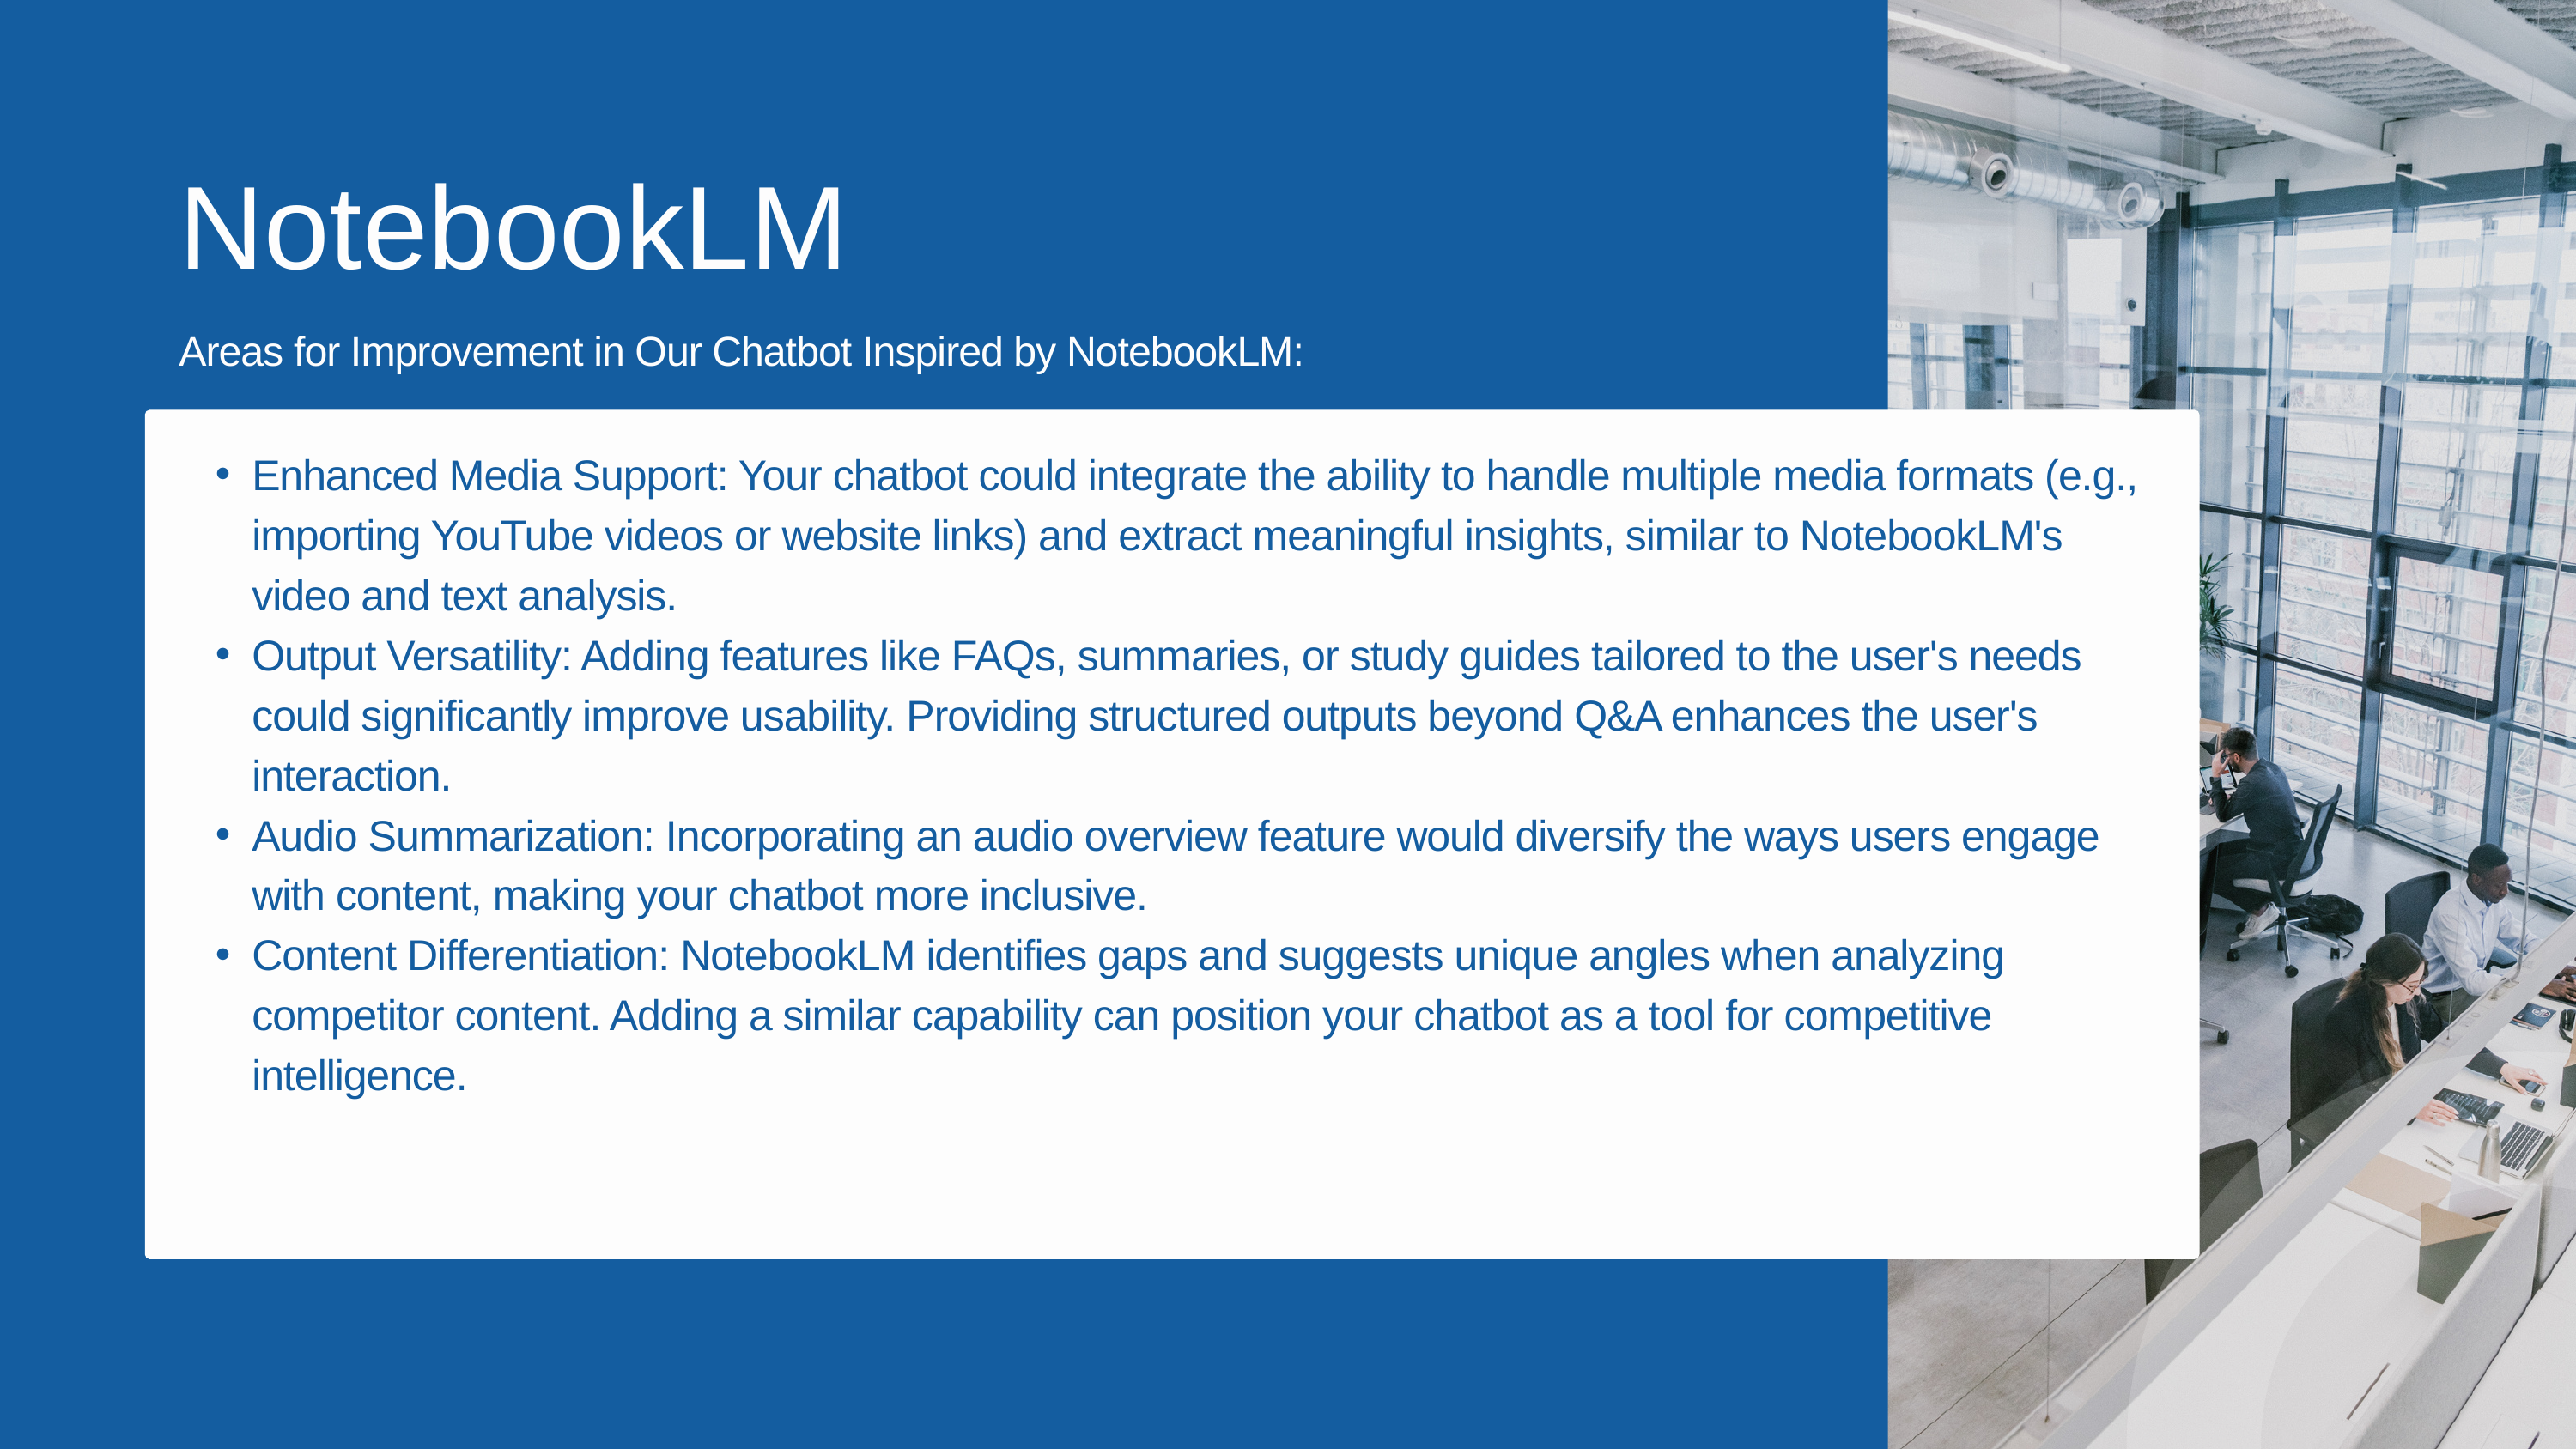

NotebookLM
Areas for Improvement in Our Chatbot Inspired by NotebookLM:

Enhanced Media Support: Your chatbot could integrate the ability to handle multiple media formats (e.g., importing YouTube videos or website links) and extract meaningful insights, similar to NotebookLM's video and text analysis.
Output Versatility: Adding features like FAQs, summaries, or study guides tailored to the user's needs could significantly improve usability. Providing structured outputs beyond Q&A enhances the user's interaction.
Audio Summarization: Incorporating an audio overview feature would diversify the ways users engage with content, making your chatbot more inclusive.
Content Differentiation: NotebookLM identifies gaps and suggests unique angles when analyzing competitor content. Adding a similar capability can position your chatbot as a tool for competitive intelligence.